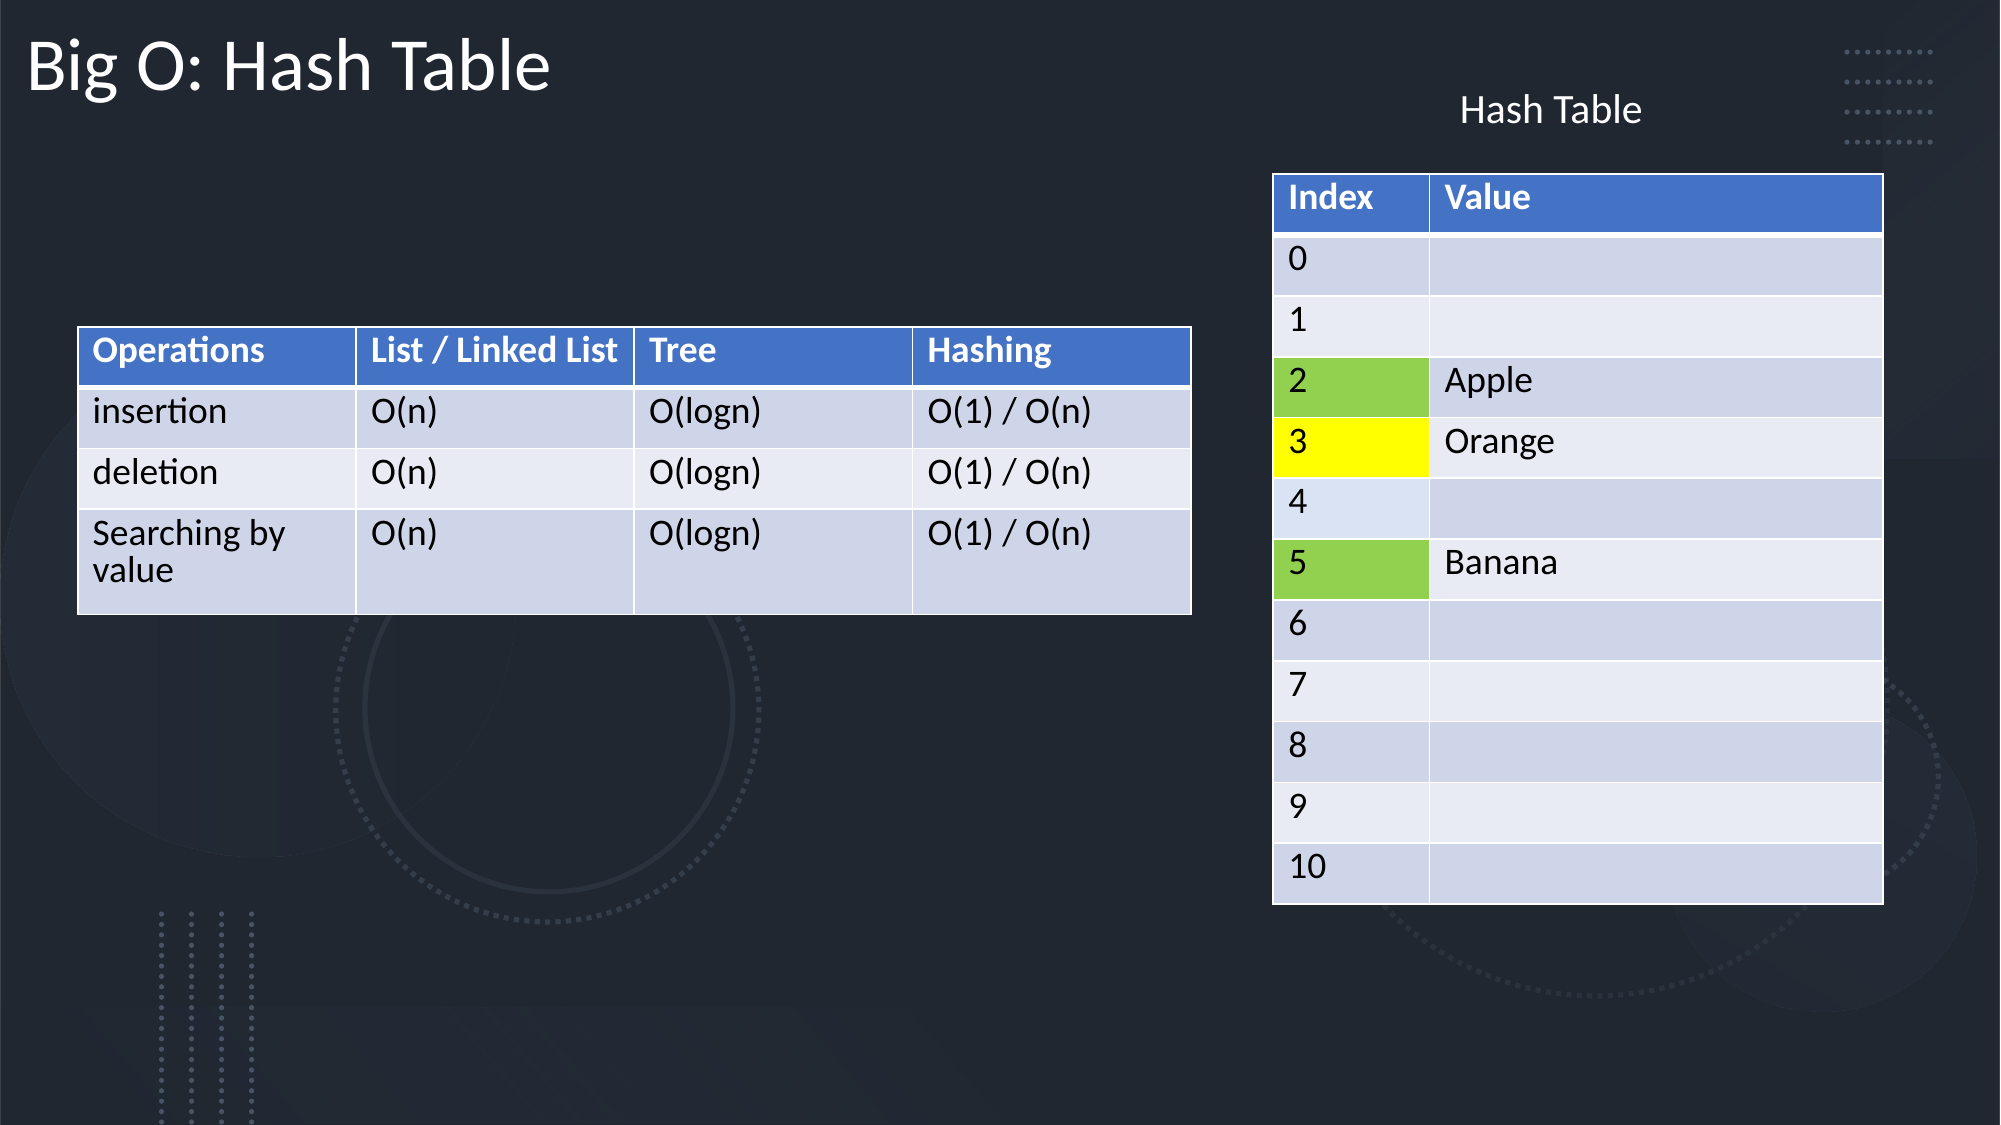

Big O: Hash Table
Hash Table

| Index | Value |
| --- | --- |
| 0 |  |
| 1 |  |
| 2 | Apple |
| 3 | Orange |
| 4 |  |
| 5 | Banana |
| 6 |  |
| 7 |  |
| 8 |  |
| 9 |  |
| 10 |  |
| Operations | List / Linked List | Tree | Hashing |
| --- | --- | --- | --- |
| insertion | O(n) | O(logn) | O(1) / O(n) |
| deletion | O(n) | O(logn) | O(1) / O(n) |
| Searching by value | O(n) | O(logn) | O(1) / O(n) |